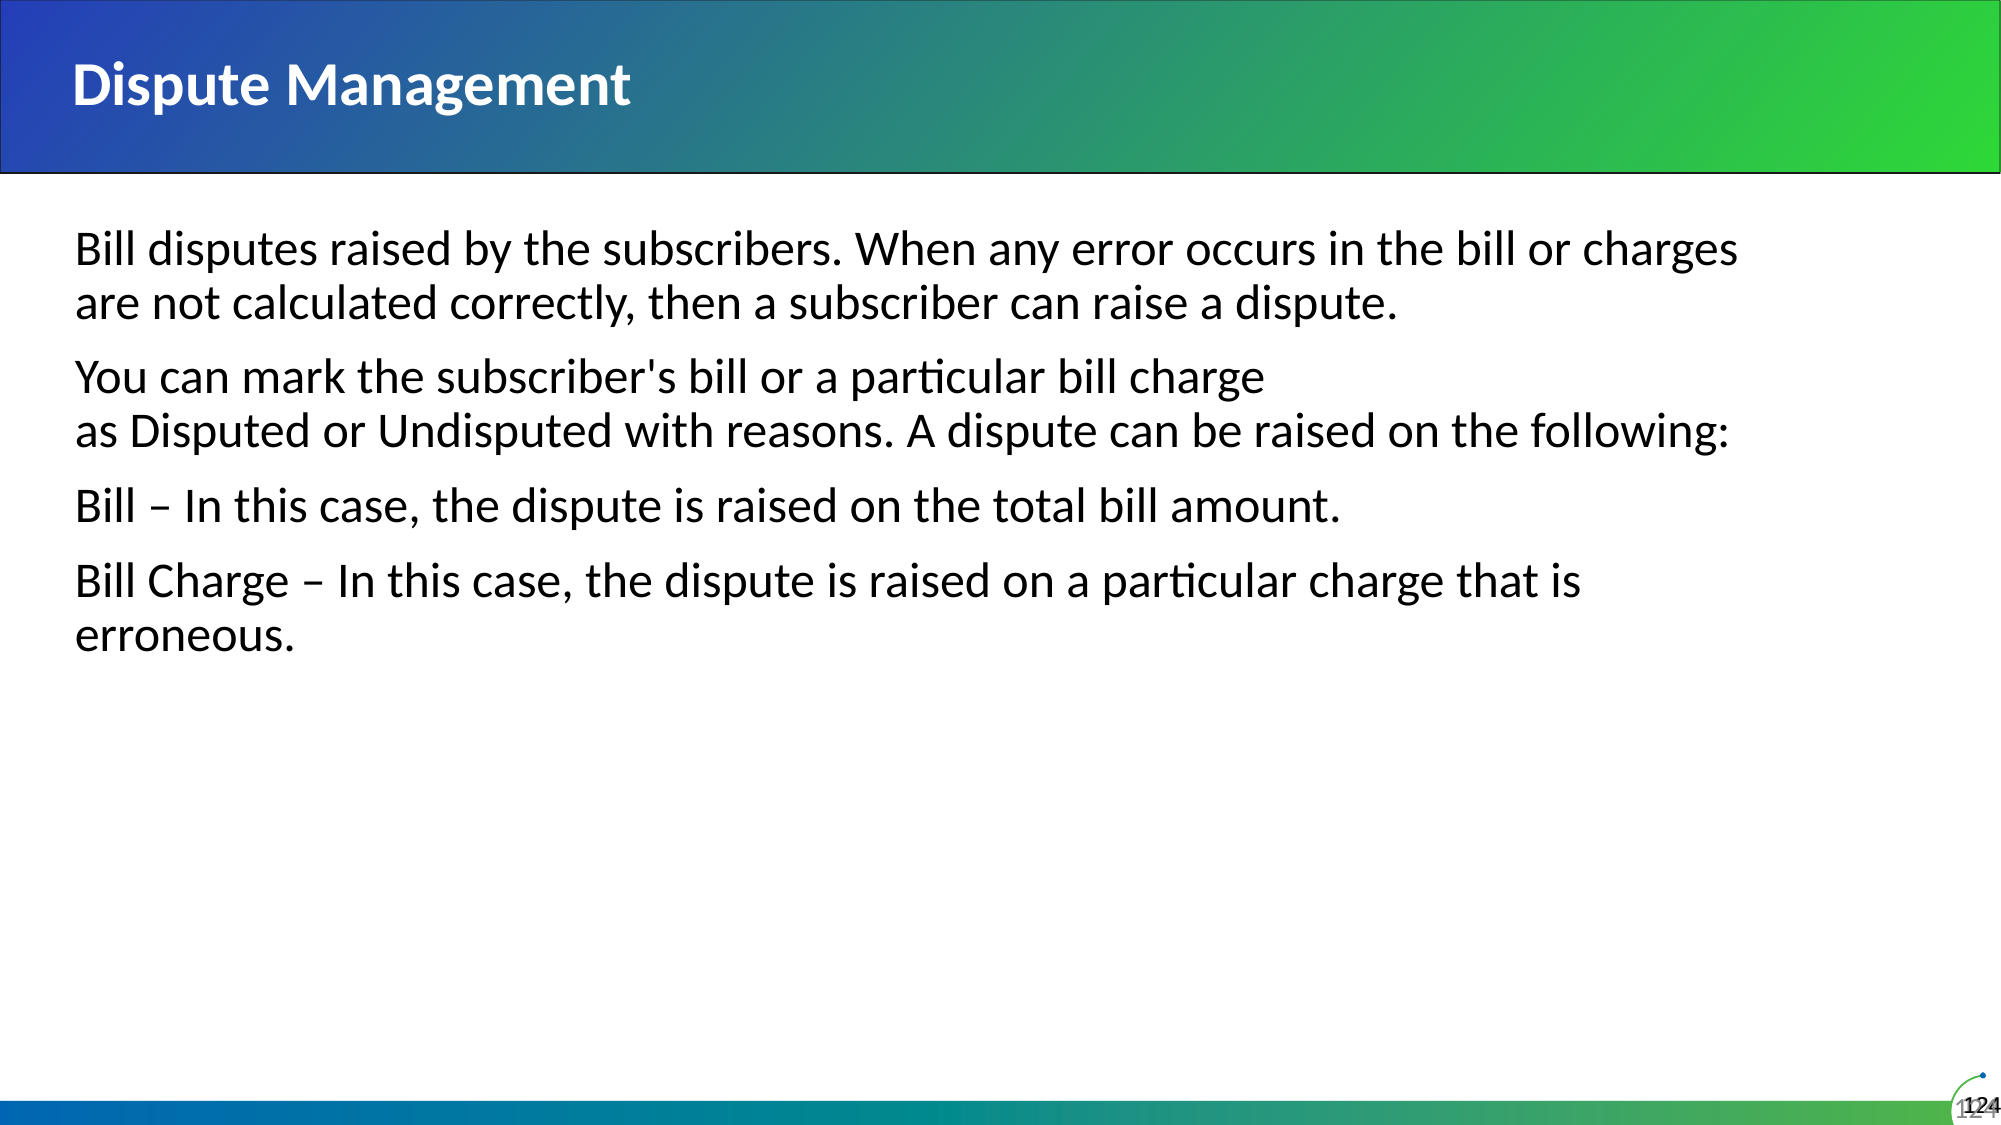

# Dispute Management
Bill disputes raised by the subscribers. When any error occurs in the bill or charges are not calculated correctly, then a subscriber can raise a dispute.
You can mark the subscriber's bill or a particular bill charge as Disputed or Undisputed with reasons. A dispute can be raised on the following:
Bill – In this case, the dispute is raised on the total bill amount.
Bill Charge – In this case, the dispute is raised on a particular charge that is erroneous.

124